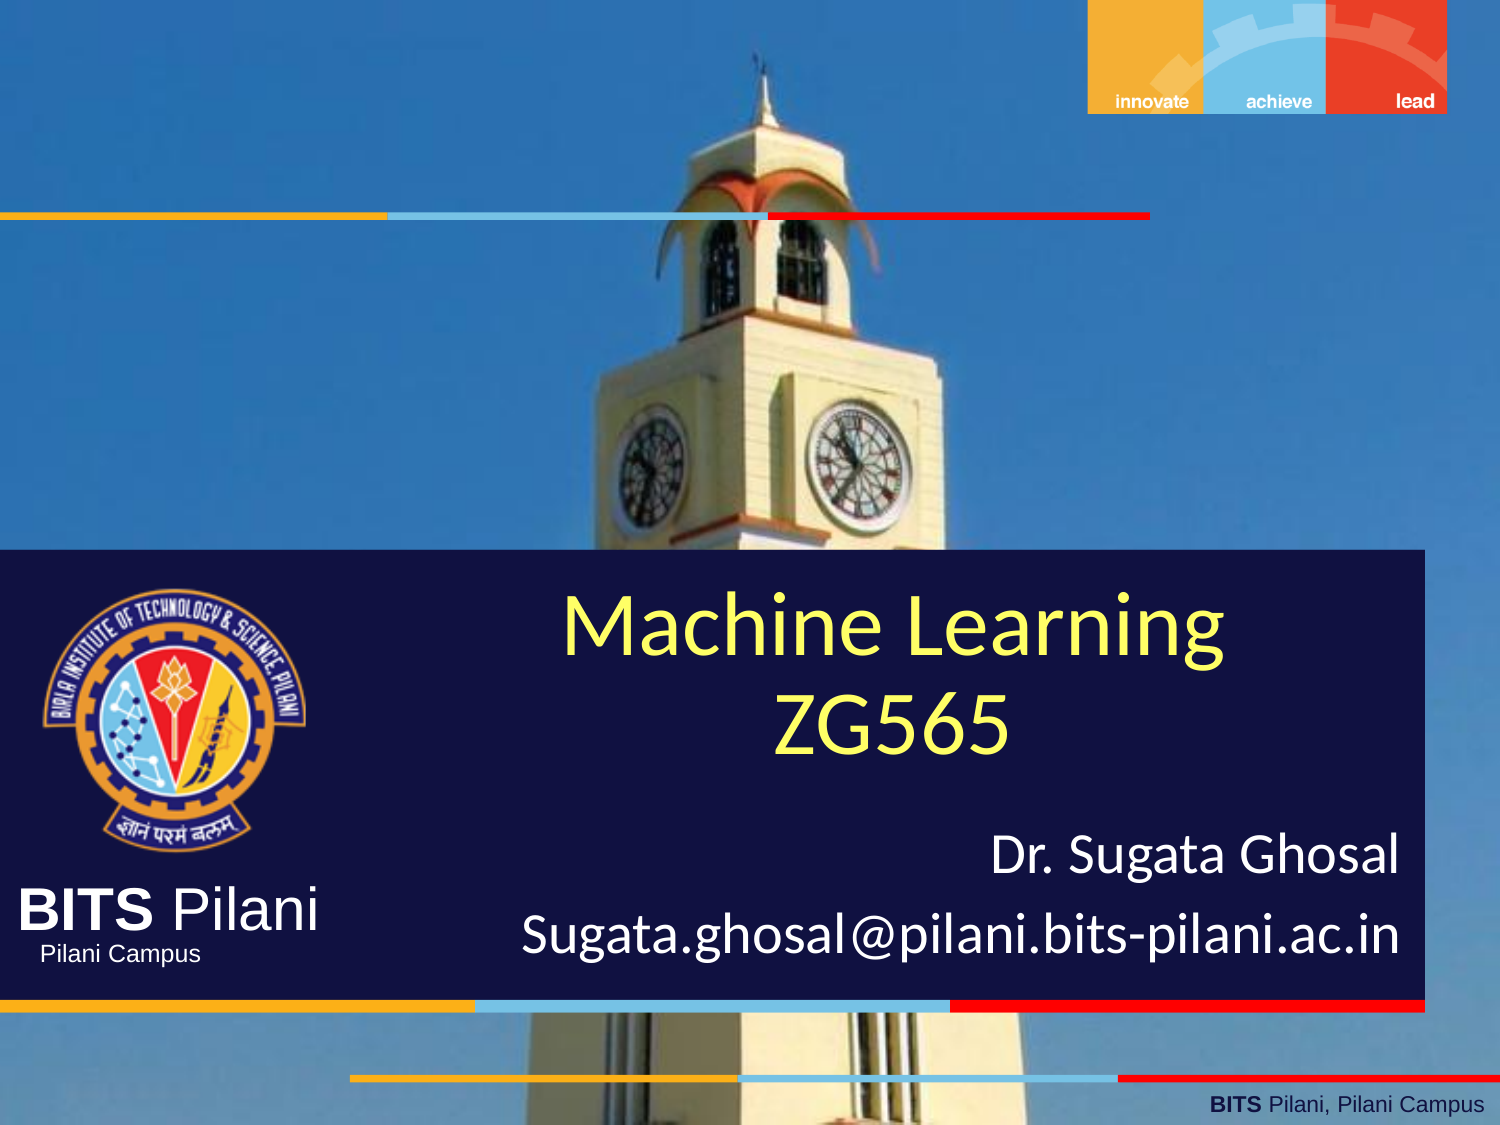

# Machine Learning ZG565
Dr. Sugata Ghosal
Sugata.ghosal@pilani.bits-pilani.ac.in